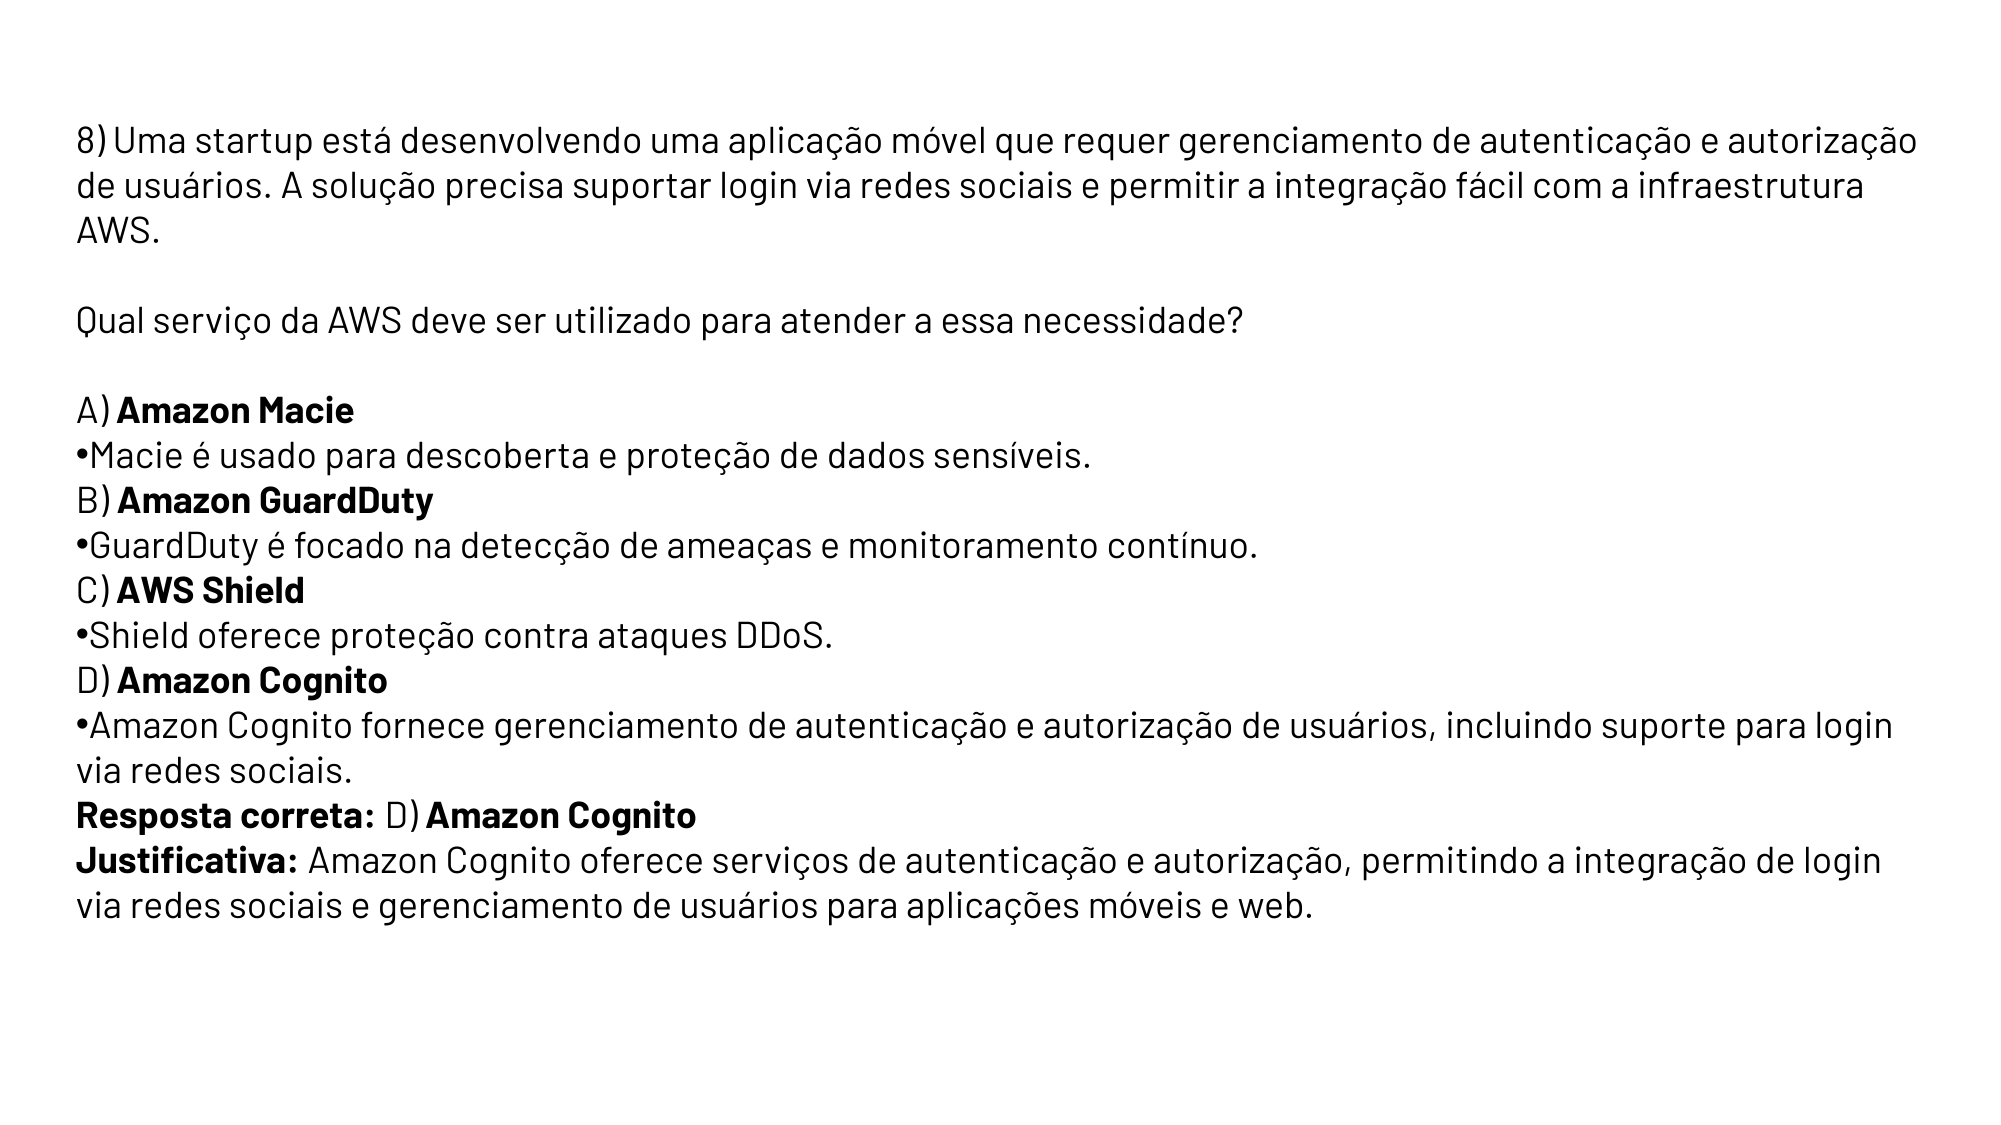

8) Uma startup está desenvolvendo uma aplicação móvel que requer gerenciamento de autenticação e autorização de usuários. A solução precisa suportar login via redes sociais e permitir a integração fácil com a infraestrutura AWS.

Qual serviço da AWS deve ser utilizado para atender a essa necessidade?

A) Amazon Macie
Macie é usado para descoberta e proteção de dados sensíveis.
B) Amazon GuardDuty
GuardDuty é focado na detecção de ameaças e monitoramento contínuo.
C) AWS Shield
Shield oferece proteção contra ataques DDoS.
D) Amazon Cognito
Amazon Cognito fornece gerenciamento de autenticação e autorização de usuários, incluindo suporte para login via redes sociais.
Resposta correta: D) Amazon Cognito
Justificativa: Amazon Cognito oferece serviços de autenticação e autorização, permitindo a integração de login via redes sociais e gerenciamento de usuários para aplicações móveis e web.